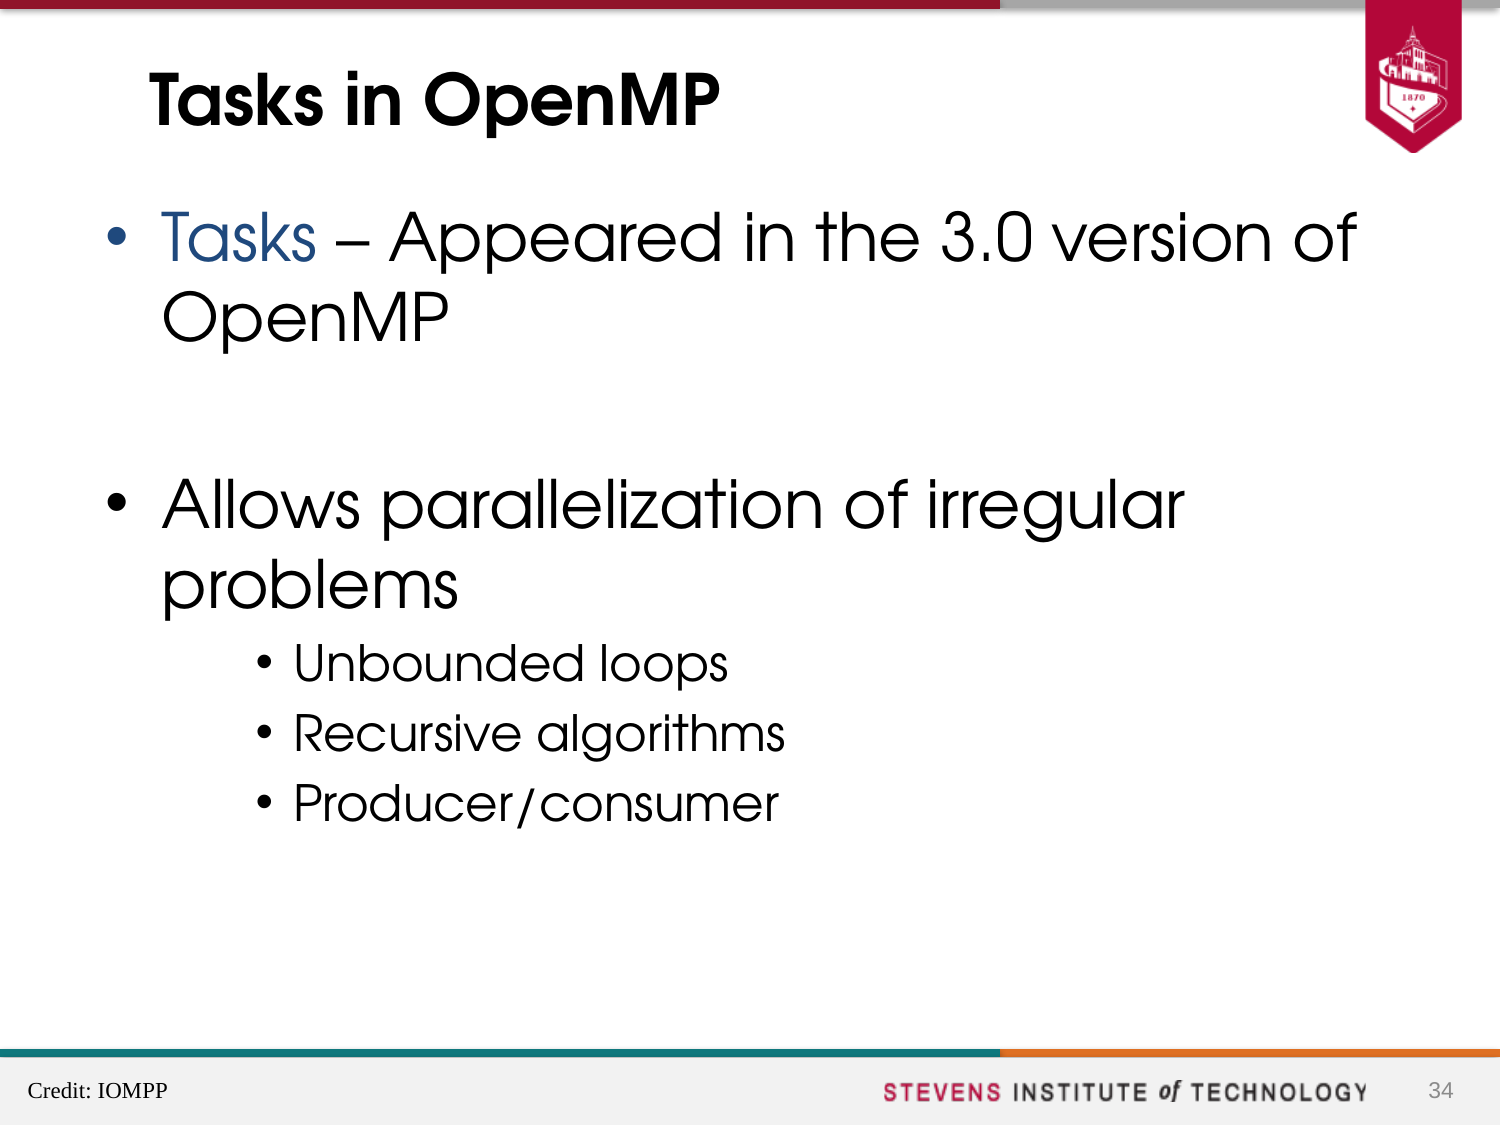

# Tasks in OpenMP
Tasks – Appeared in the 3.0 version of OpenMP

Allows parallelization of irregular problems
Unbounded loops
Recursive algorithms
Producer/consumer
34
Credit: IOMPP